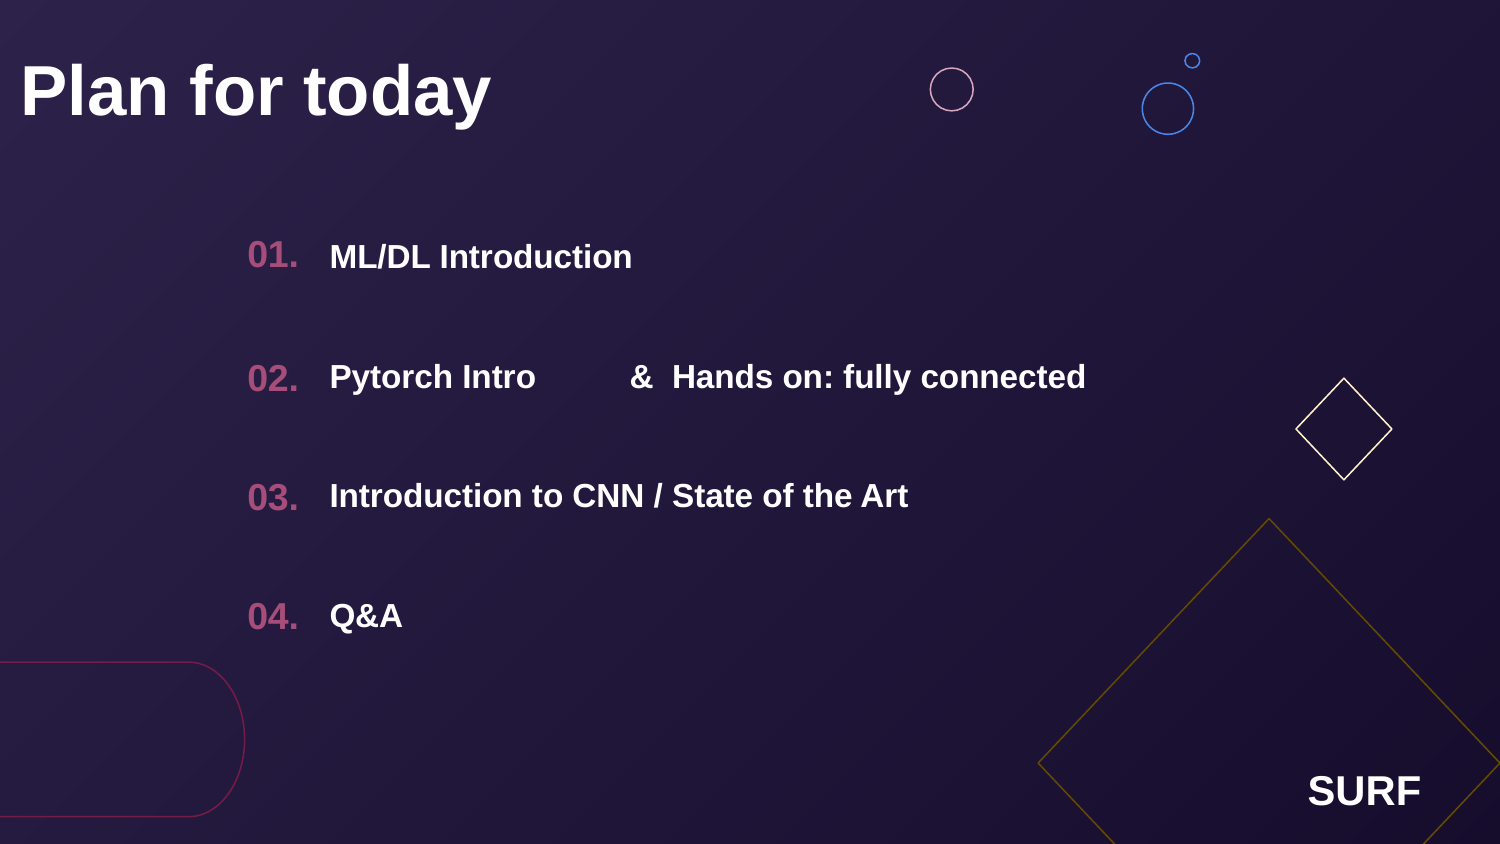

Plan for today

01.
ML/DL Introduction

Pytorch Intro	&  Hands on: fully connected

Introduction to CNN / State of the Art

Q&A

02.

03.

04.

SURF